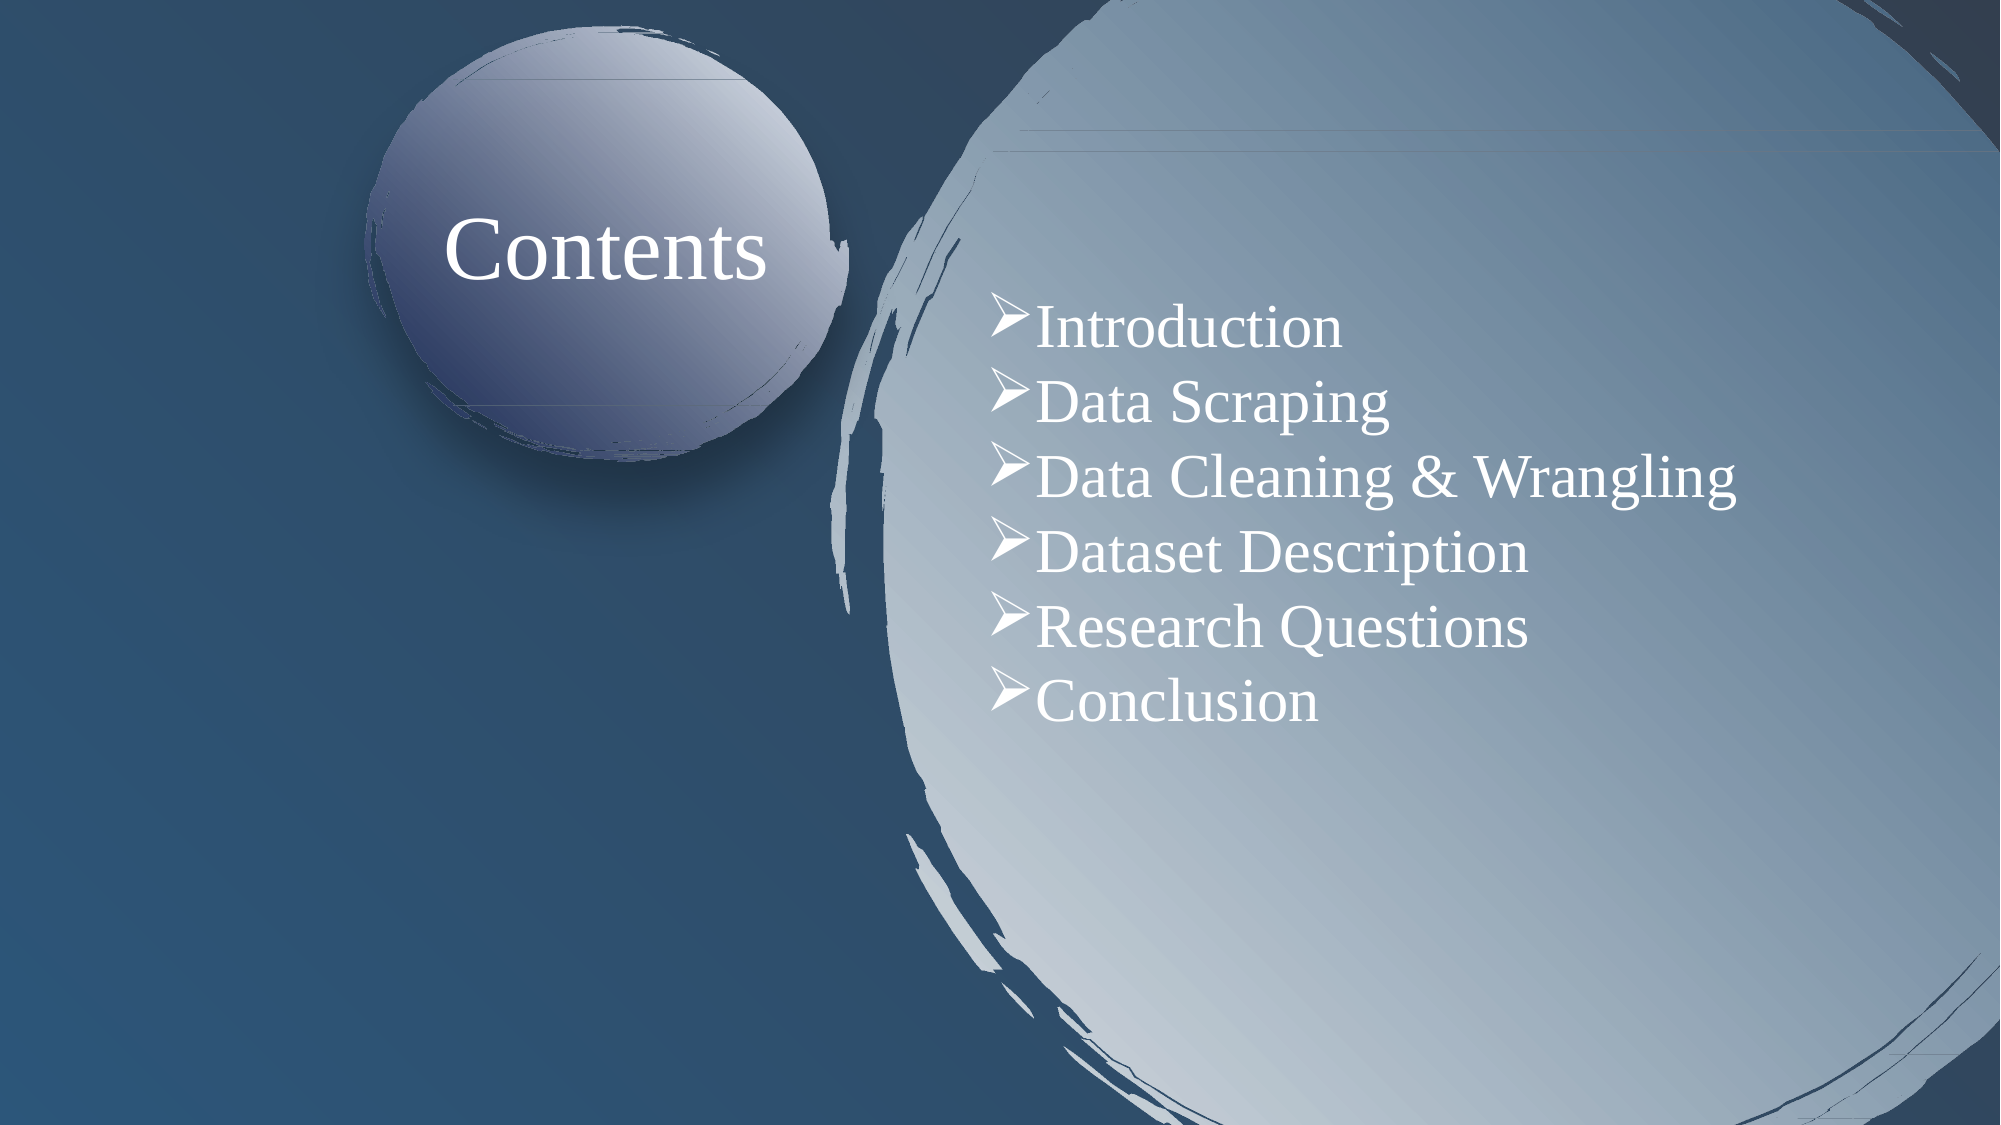

Contents
Introduction
Data Scraping
Data Cleaning & Wrangling
Dataset Description
Research Questions
Conclusion